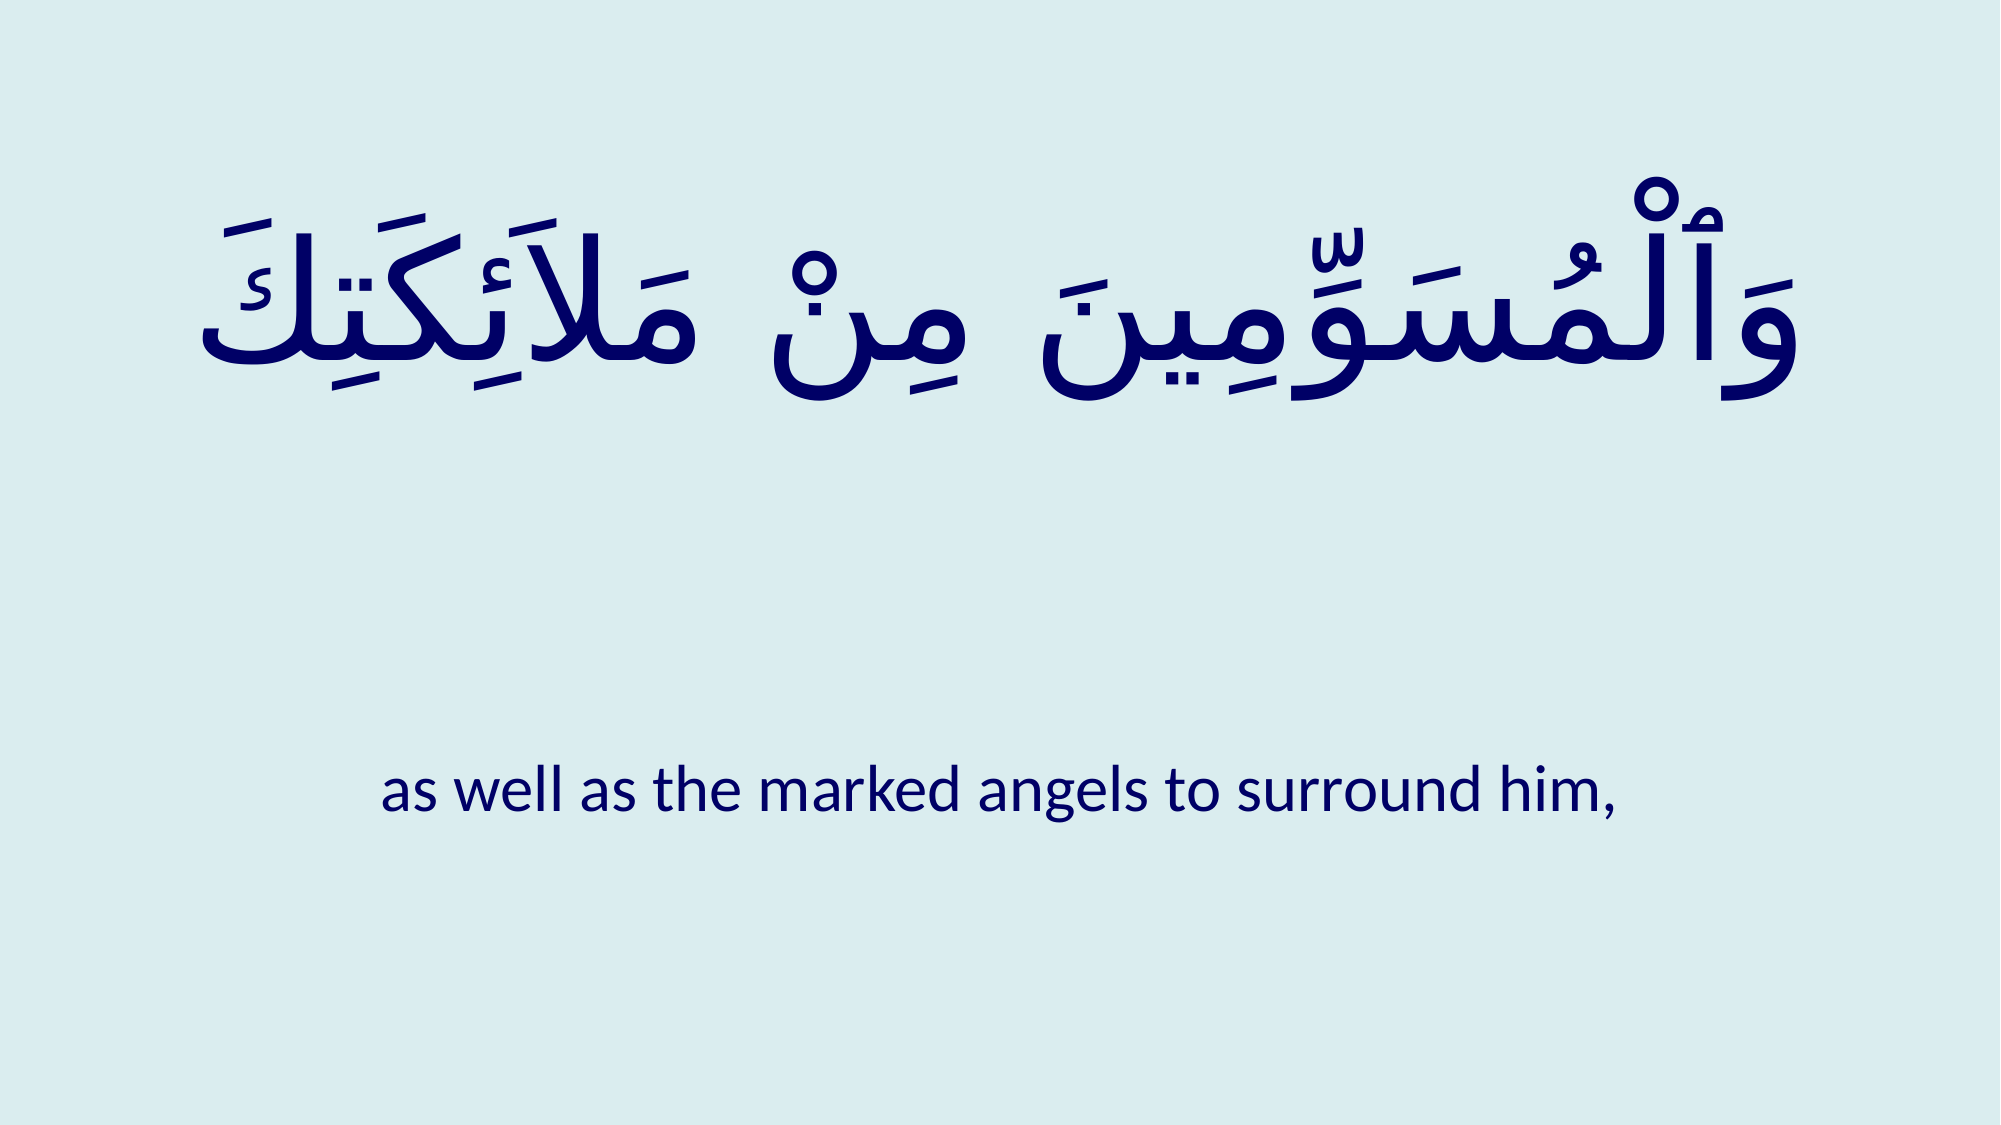

# وَٱلْمُسَوِّمِينَ مِنْ مَلاَئِكَتِكَ
as well as the marked angels to surround him,